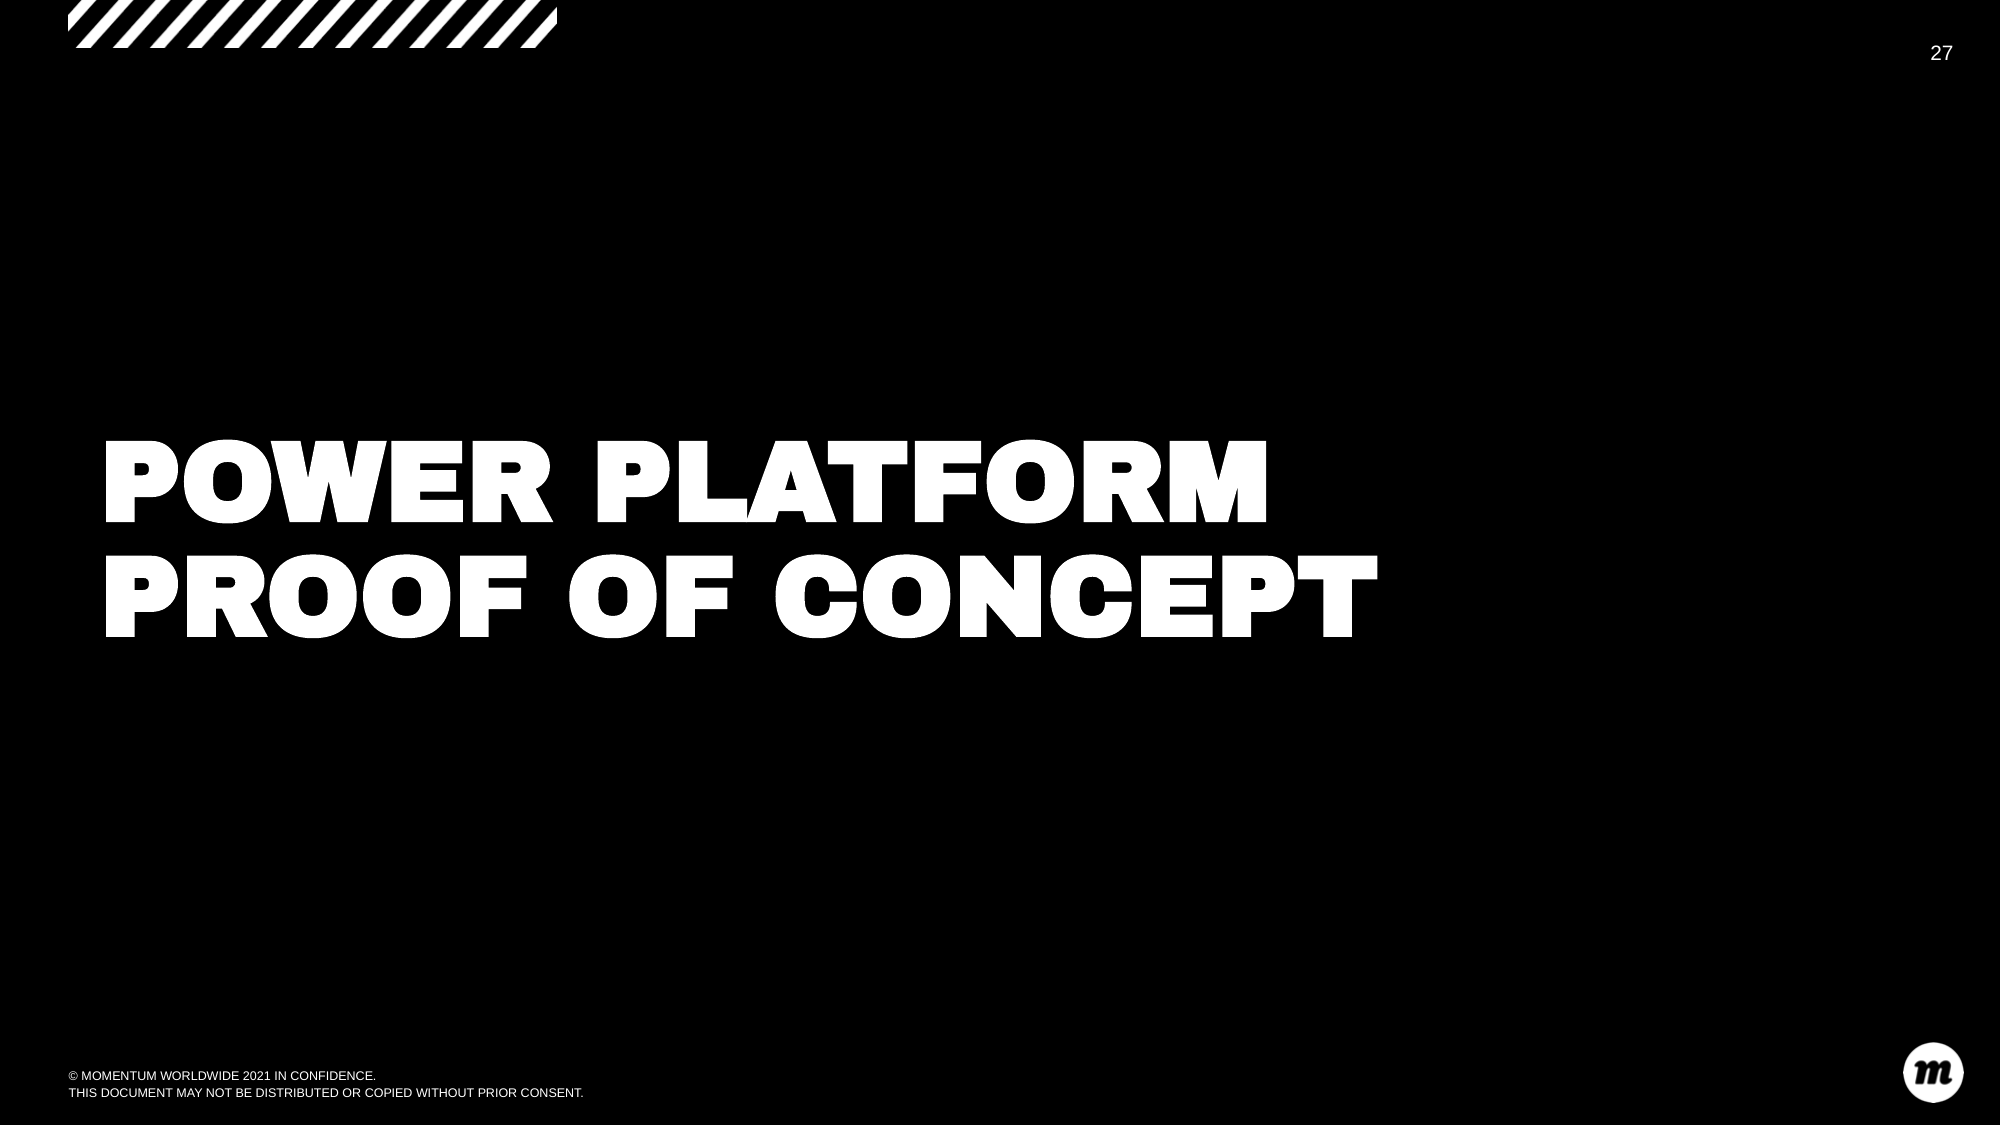

27
# POWER PLATFORM PROOF OF CONCEPT